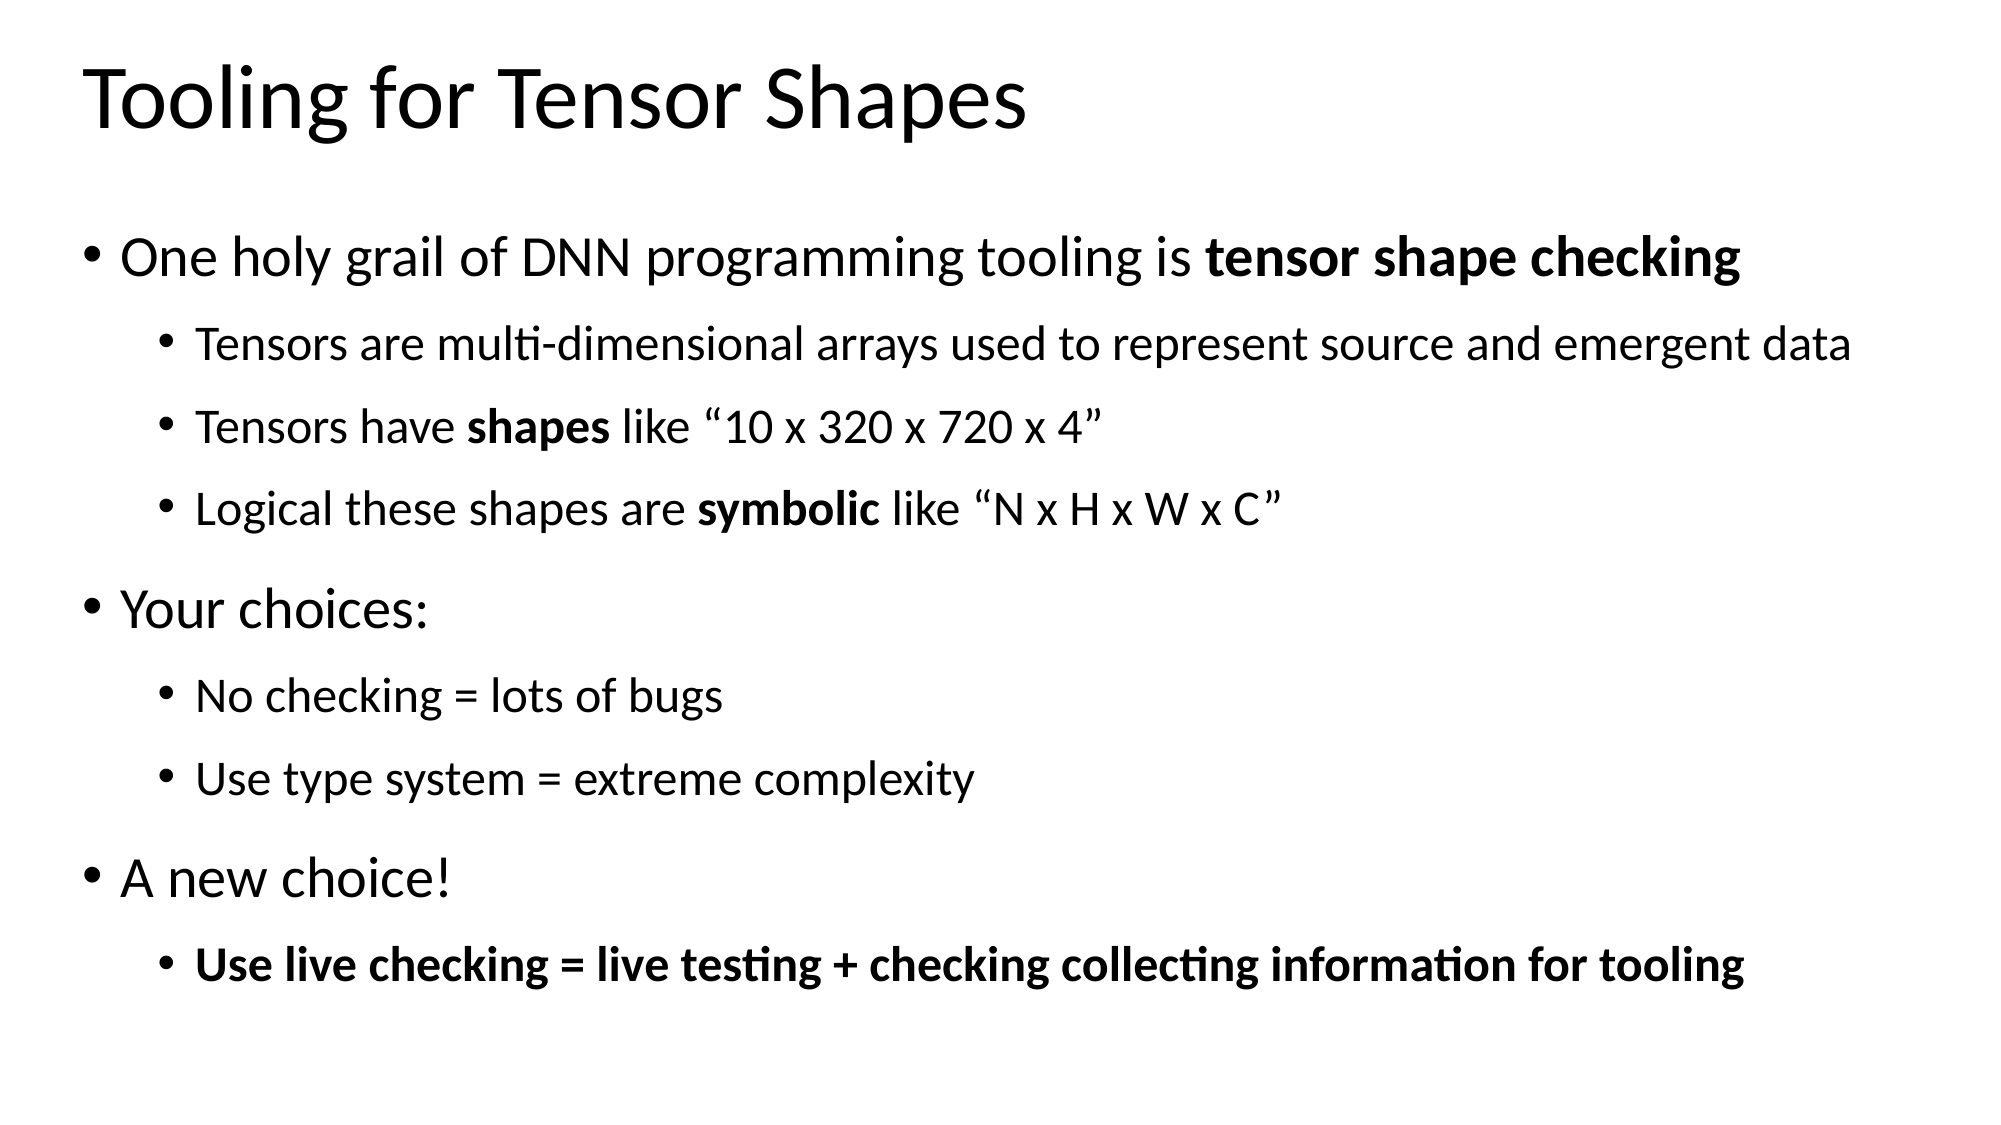

# Tooling for Tensor Shapes
One holy grail of DNN programming tooling is tensor shape checking
Tensors are multi-dimensional arrays used to represent source and emergent data
Tensors have shapes like “10 x 320 x 720 x 4”
Logical these shapes are symbolic like “N x H x W x C”
Your choices:
No checking = lots of bugs
Use type system = extreme complexity
A new choice!
Use live checking = live testing + checking collecting information for tooling